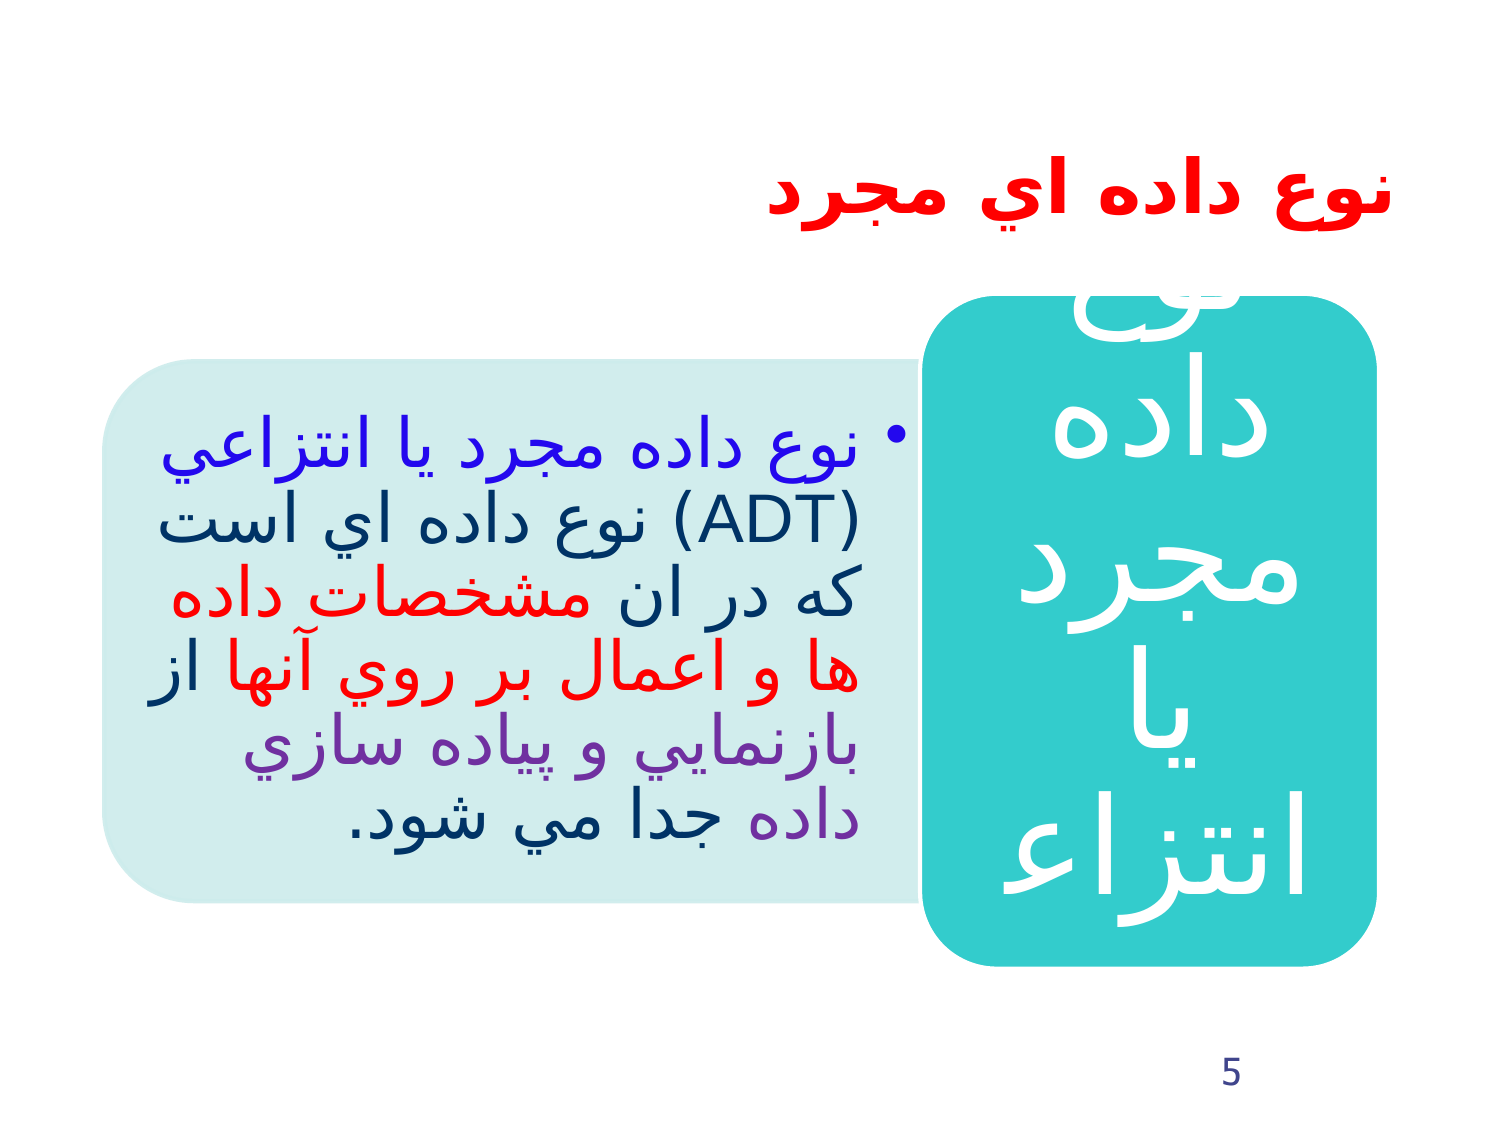

نوع داده اي مجرد
نوع داده مجرد يا انتزاعي (ADT) نوع داده اي است که در ان مشخصات داده ها و اعمال بر روي آنها از بازنمايي و پياده سازي داده جدا مي شود.
نوع داده مجرد يا انتزاعي
5